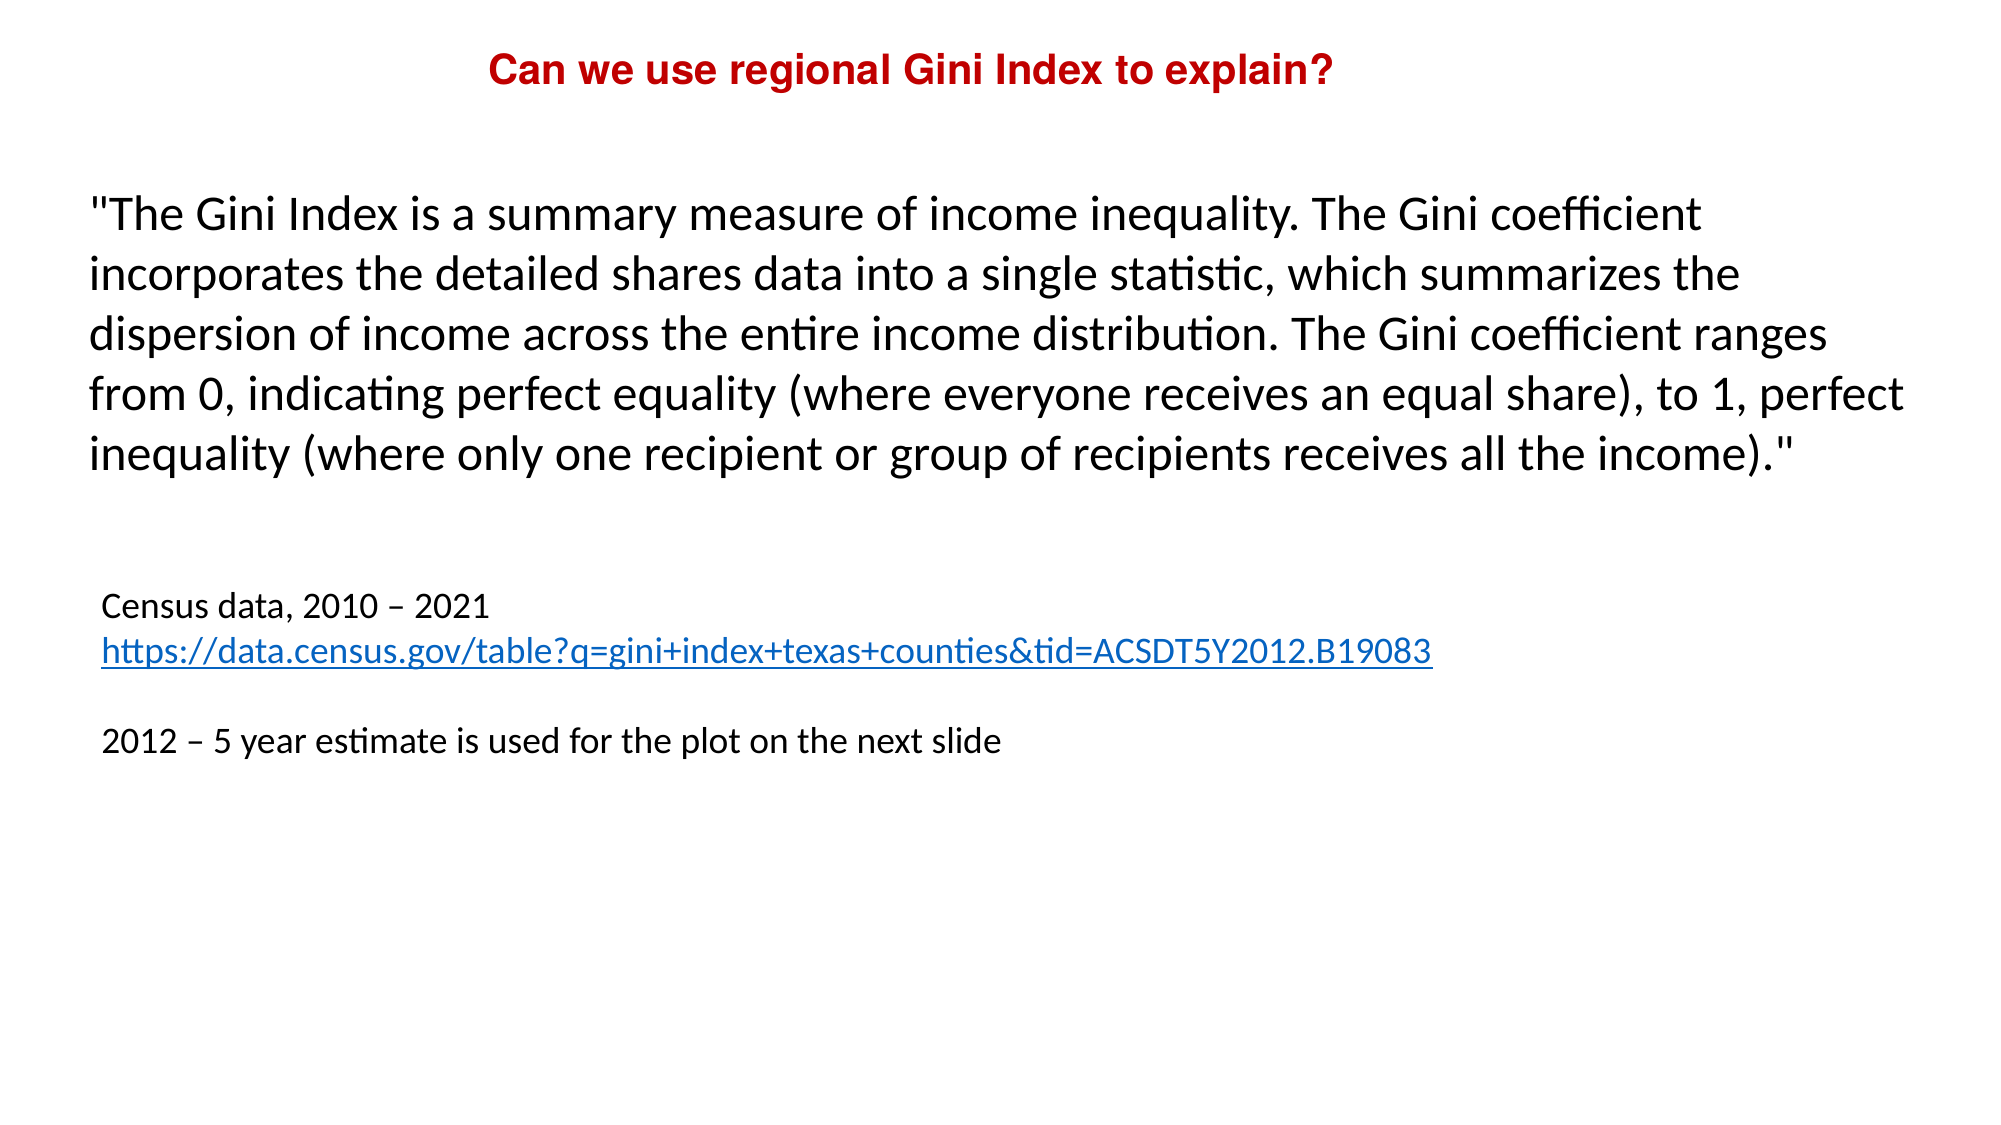

Can we use regional Gini Index to explain?
"The Gini Index is a summary measure of income inequality. The Gini coefficient incorporates the detailed shares data into a single statistic, which summarizes the dispersion of income across the entire income distribution. The Gini coefficient ranges from 0, indicating perfect equality (where everyone receives an equal share), to 1, perfect inequality (where only one recipient or group of recipients receives all the income)."
Census data, 2010 – 2021
https://data.census.gov/table?q=gini+index+texas+counties&tid=ACSDT5Y2012.B19083

2012 – 5 year estimate is used for the plot on the next slide